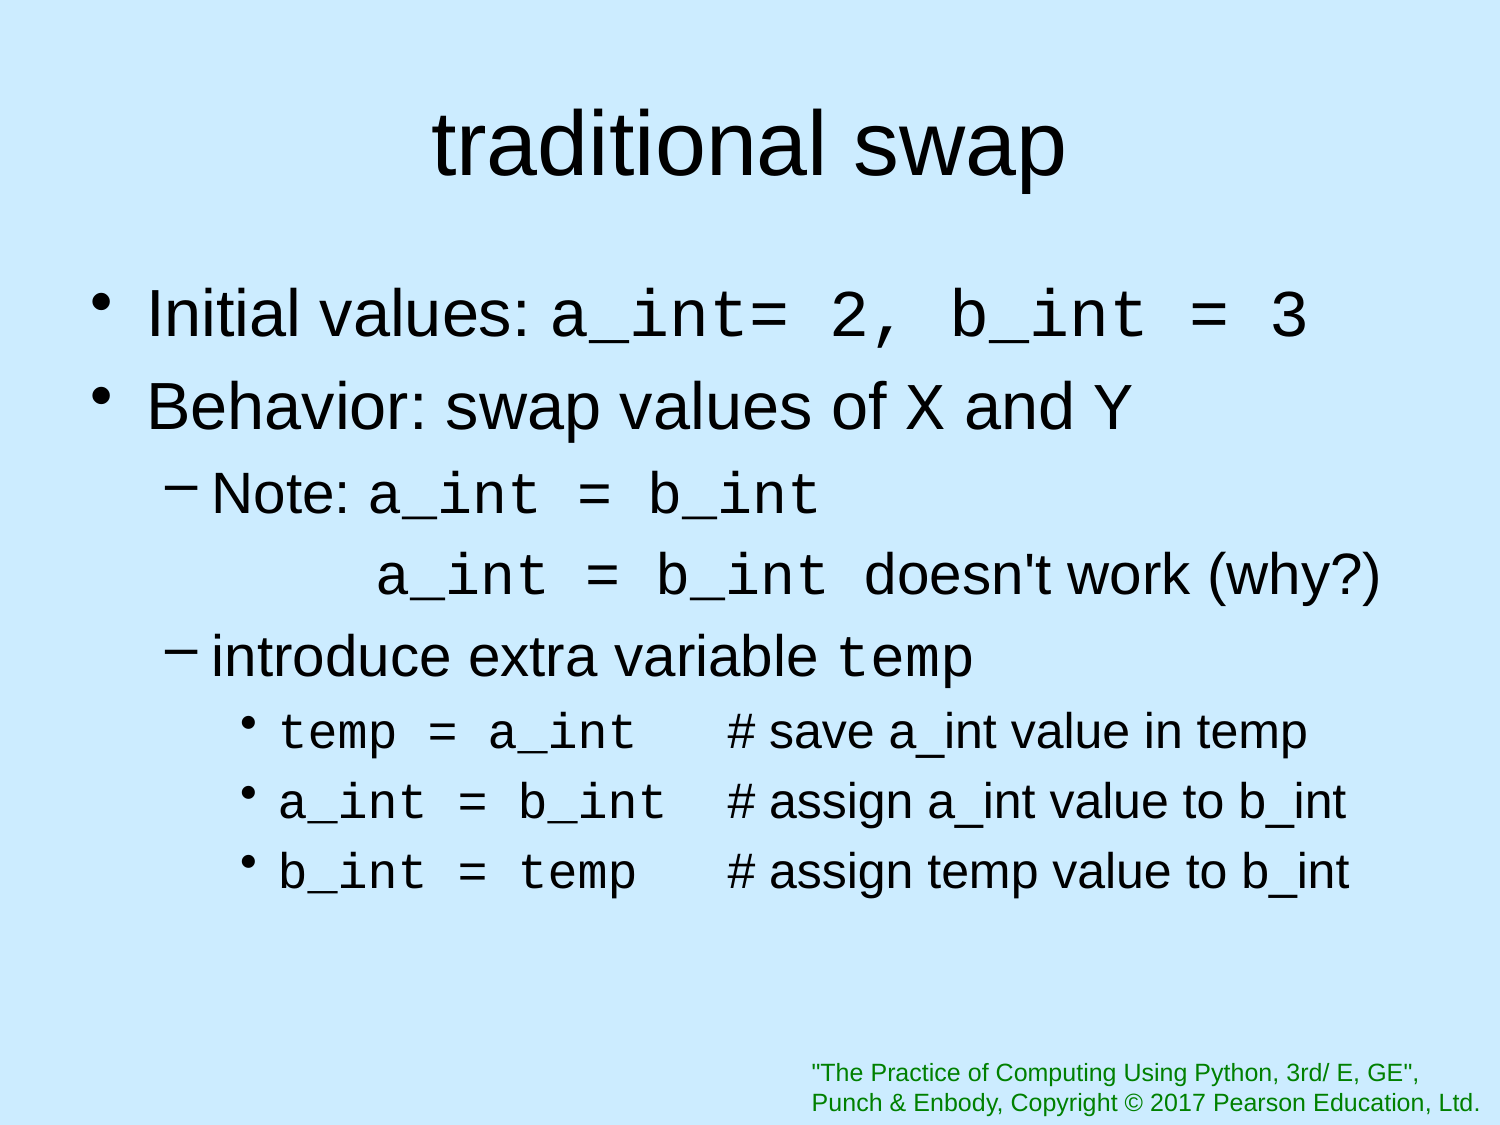

# traditional swap
Initial values: a_int= 2, b_int = 3
Behavior: swap values of X and Y
Note: a_int = b_int
      a_int = b_int doesn't work (why?)
introduce extra variable temp
temp = a_int   # save a_int value in temp
a_int = b_int  # assign a_int value to b_int
b_int = temp   # assign temp value to b_int